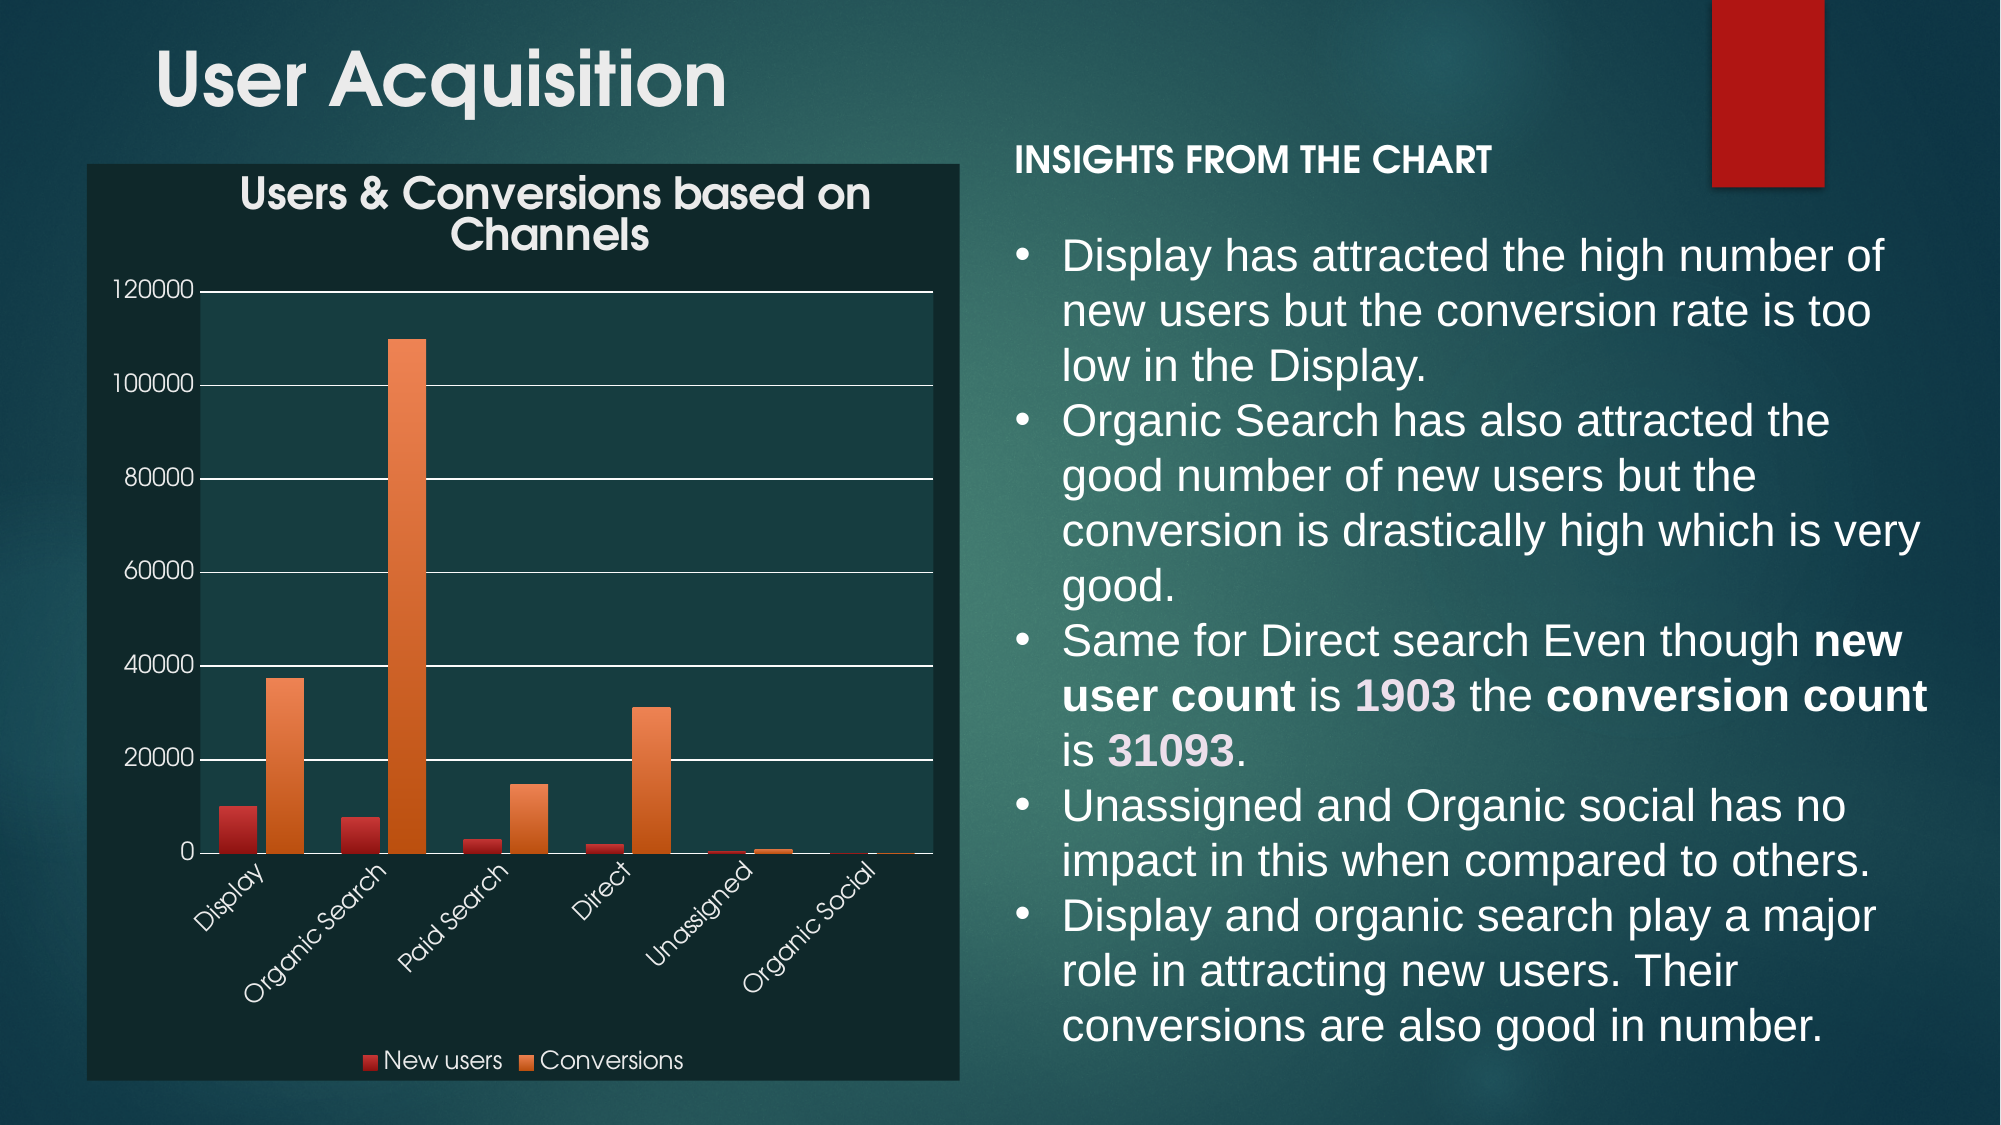

# User Acquisition
INSIGHTS FROM THE CHART

Display has attracted the high number of new users but the conversion rate is too low in the Display.
Organic Search has also attracted the good number of new users but the conversion is drastically high which is very good.
Same for Direct search Even though new user count is 1903 the conversion count is 31093.
Unassigned and Organic social has no impact in this when compared to others.
Display and organic search play a major role in attracting new users. Their conversions are also good in number.

### Chart: Users & Conversions based on Channels

| Category | New users | Conversions |
|---|---|---|
| Display | 9957.0 | 37434.0 |
| Organic Search | 7652.0 | 109801.0 |
| Paid Search | 3025.0 | 14770.0 |
| Direct | 1903.0 | 31093.0 |
| Unassigned | 325.0 | 789.0 |
| Organic Social | 10.0 | 27.0 |